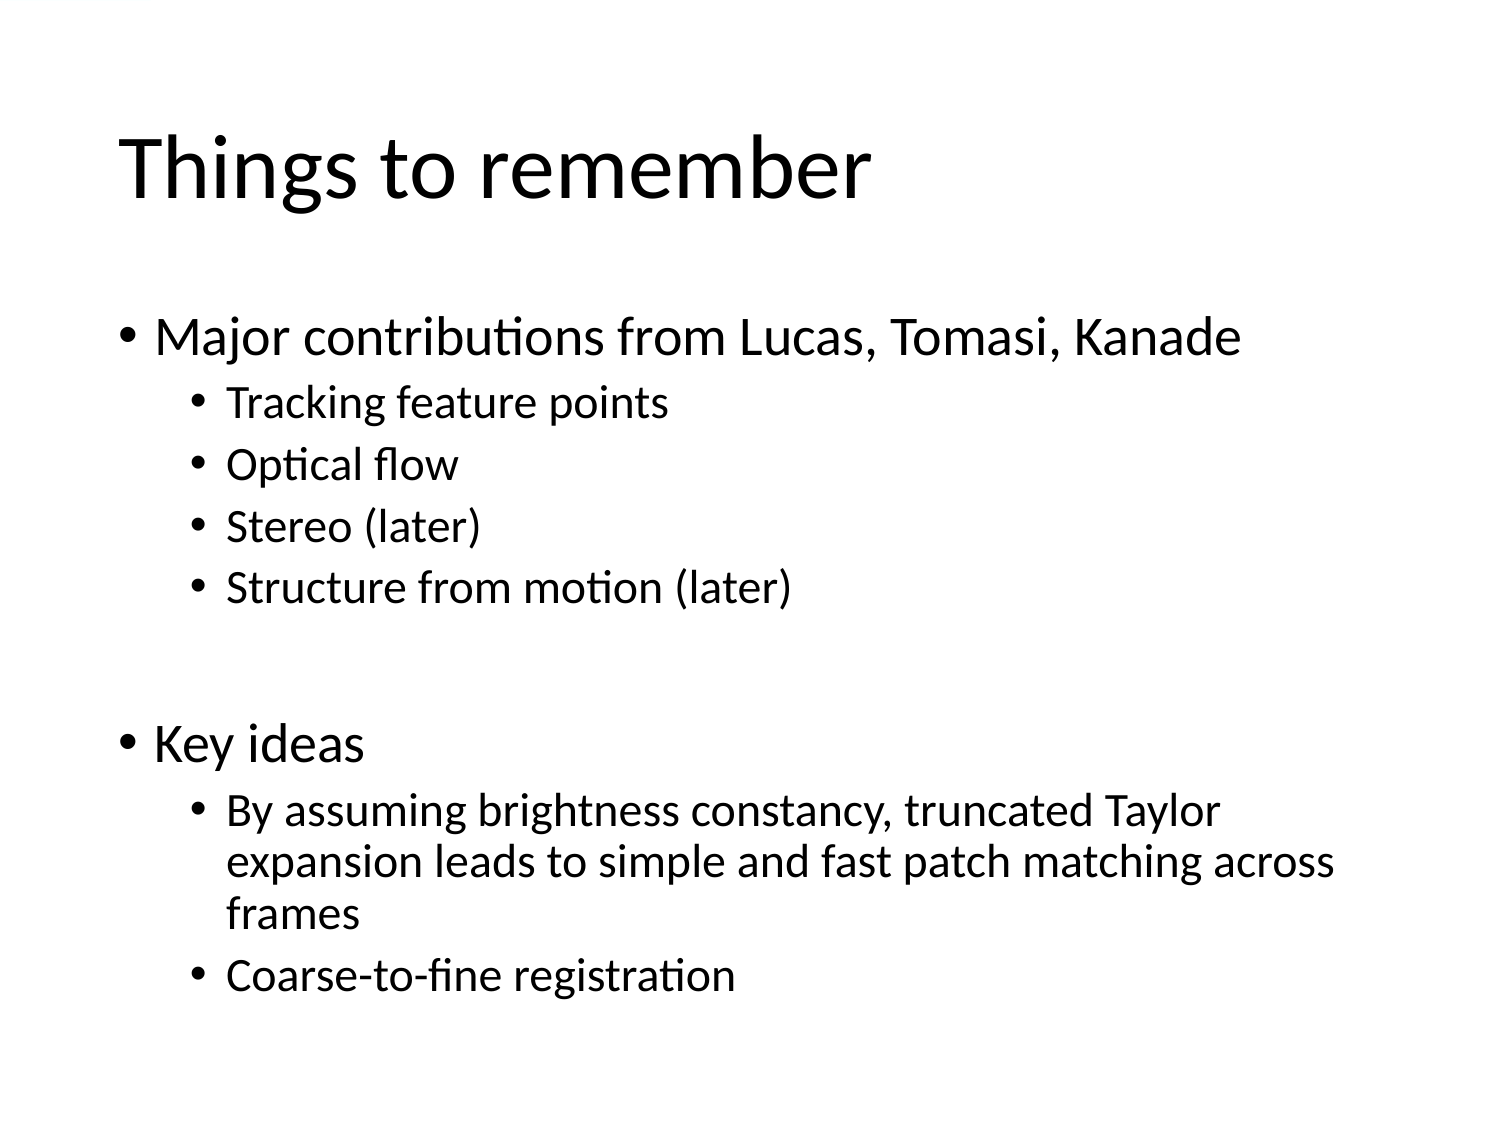

# Things to remember
Major contributions from Lucas, Tomasi, Kanade
Tracking feature points
Optical flow
Stereo (later)
Structure from motion (later)

Key ideas
By assuming brightness constancy, truncated Taylor expansion leads to simple and fast patch matching across frames
Coarse-to-fine registration